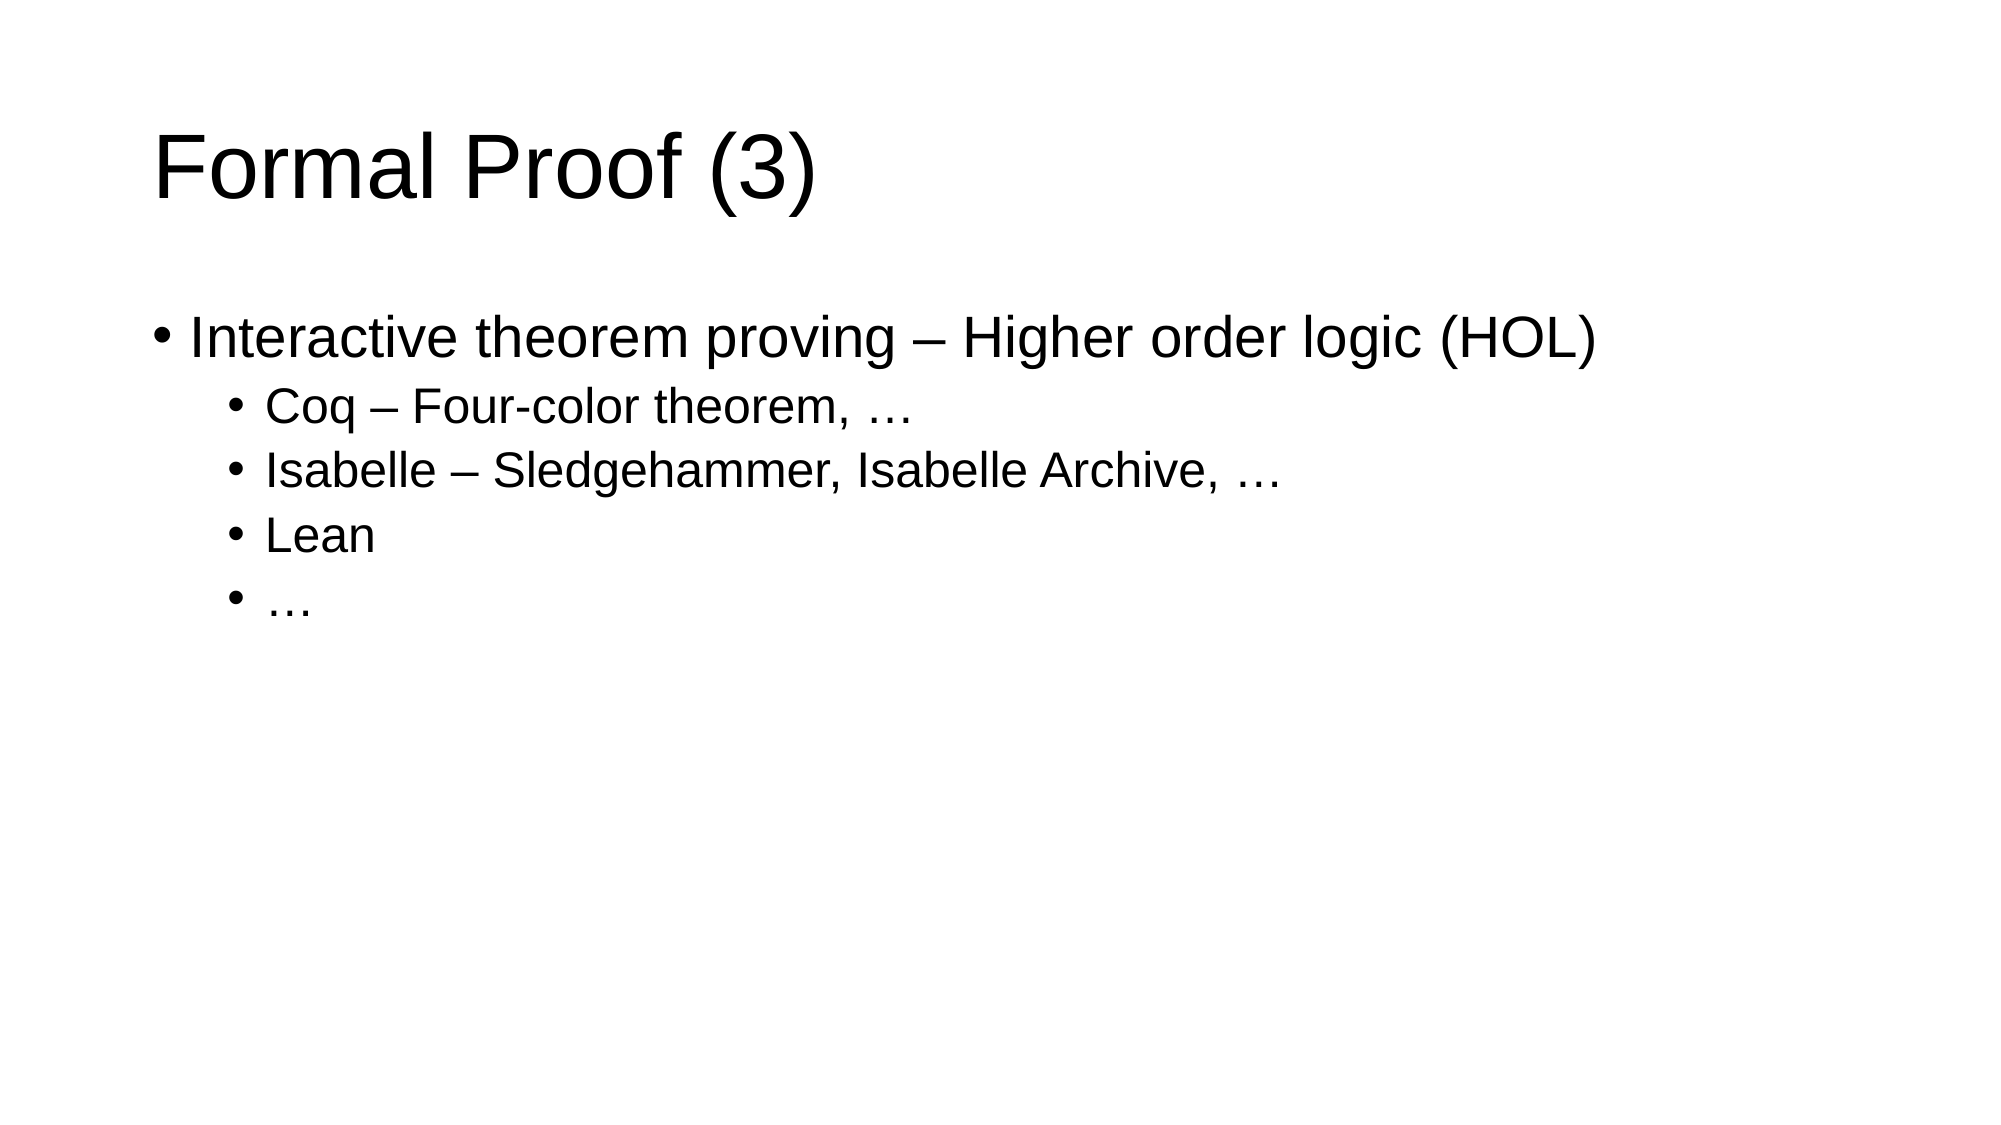

# Formal Proof (3)
Interactive theorem proving – Higher order logic (HOL)
Coq – Four-color theorem, …
Isabelle – Sledgehammer, Isabelle Archive, …
Lean
…